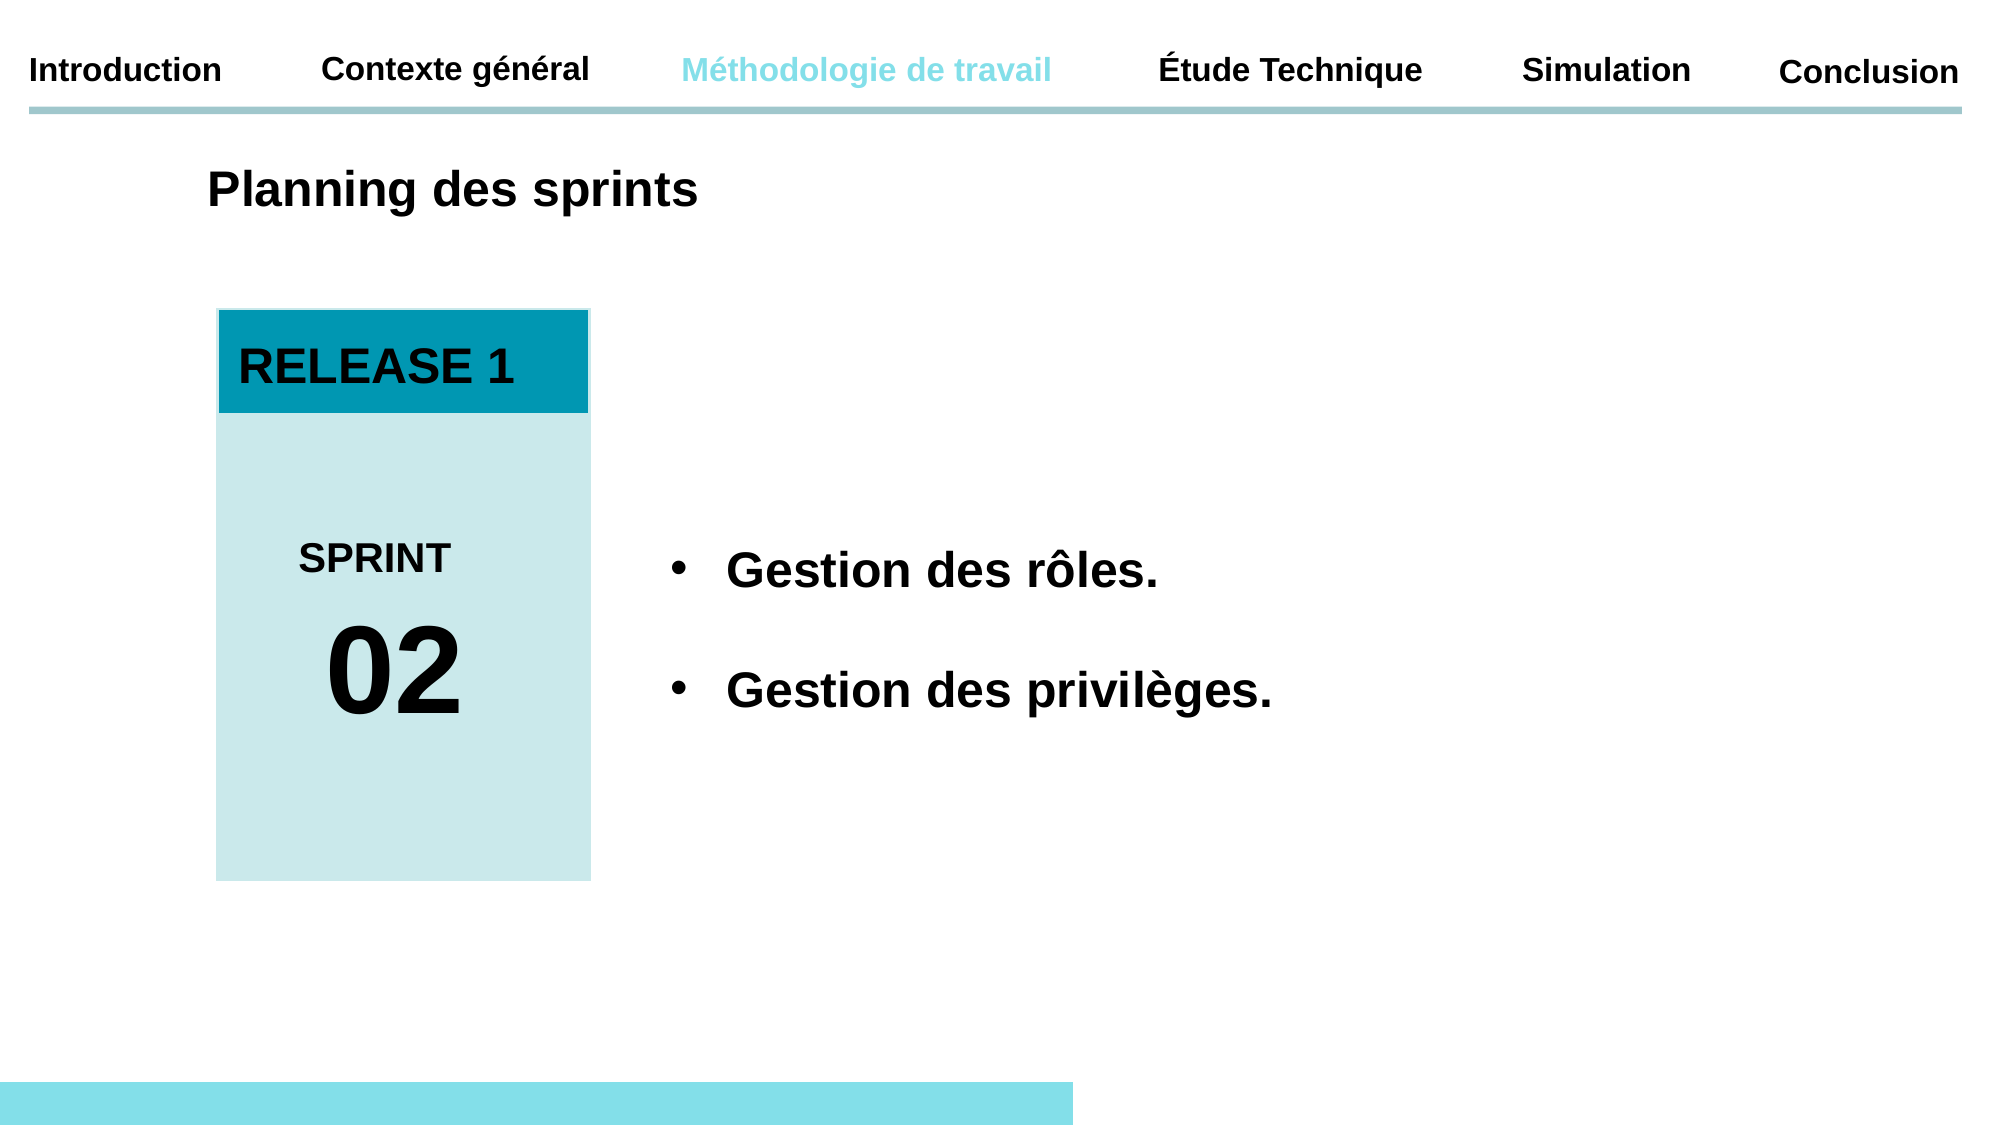

Contexte général
Introduction
Méthodologie de travail
 Étude Technique
Simulation
Conclusion

Planning des sprints

RELEASE 1

Gestion des rôles.
Gestion des privilèges.
SPRINT

02